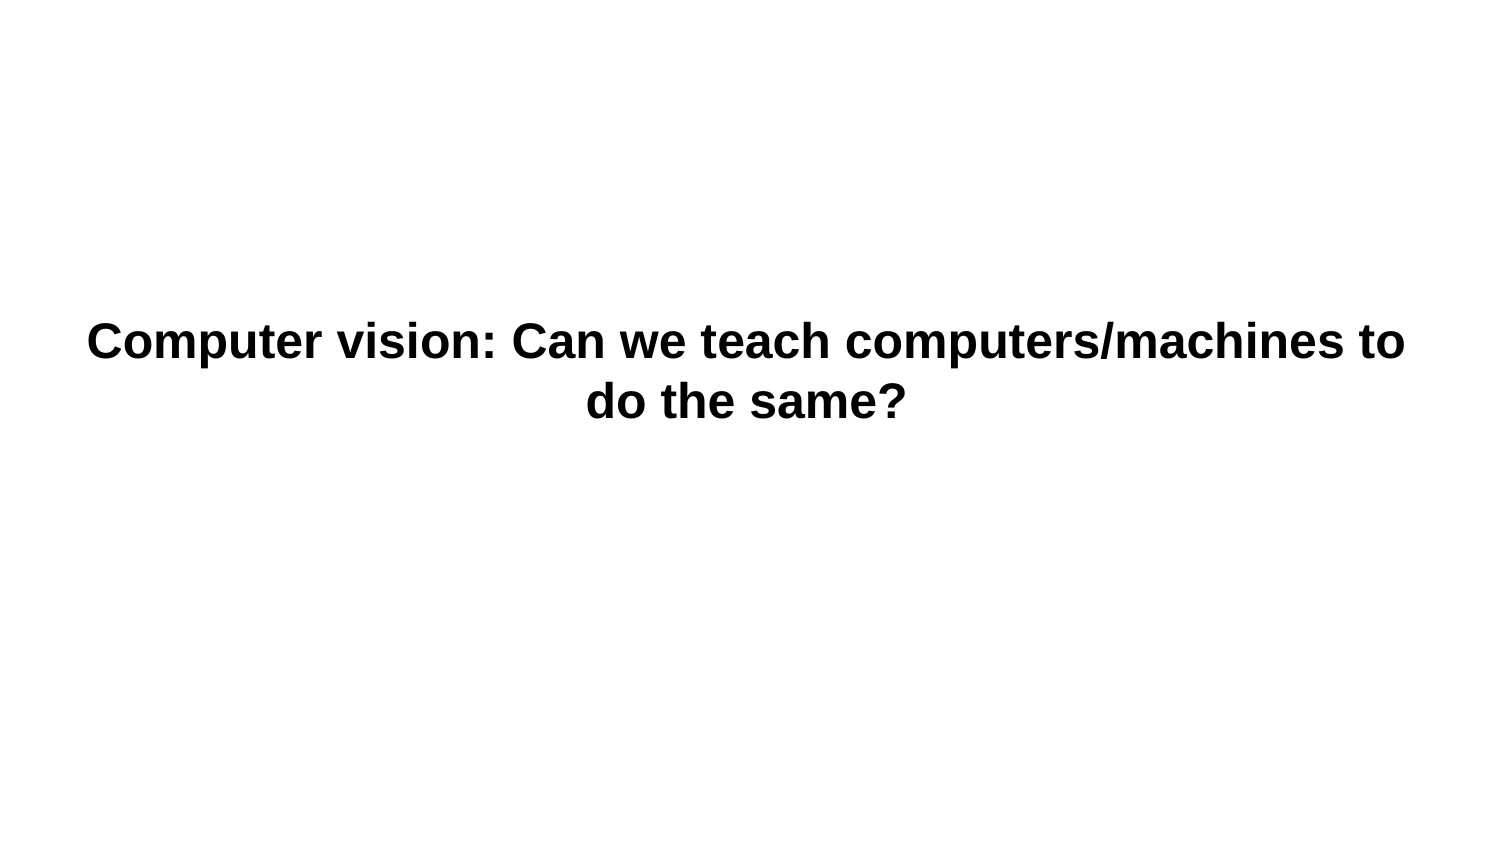

Computer vision: Can we teach computers/machines to do the same?